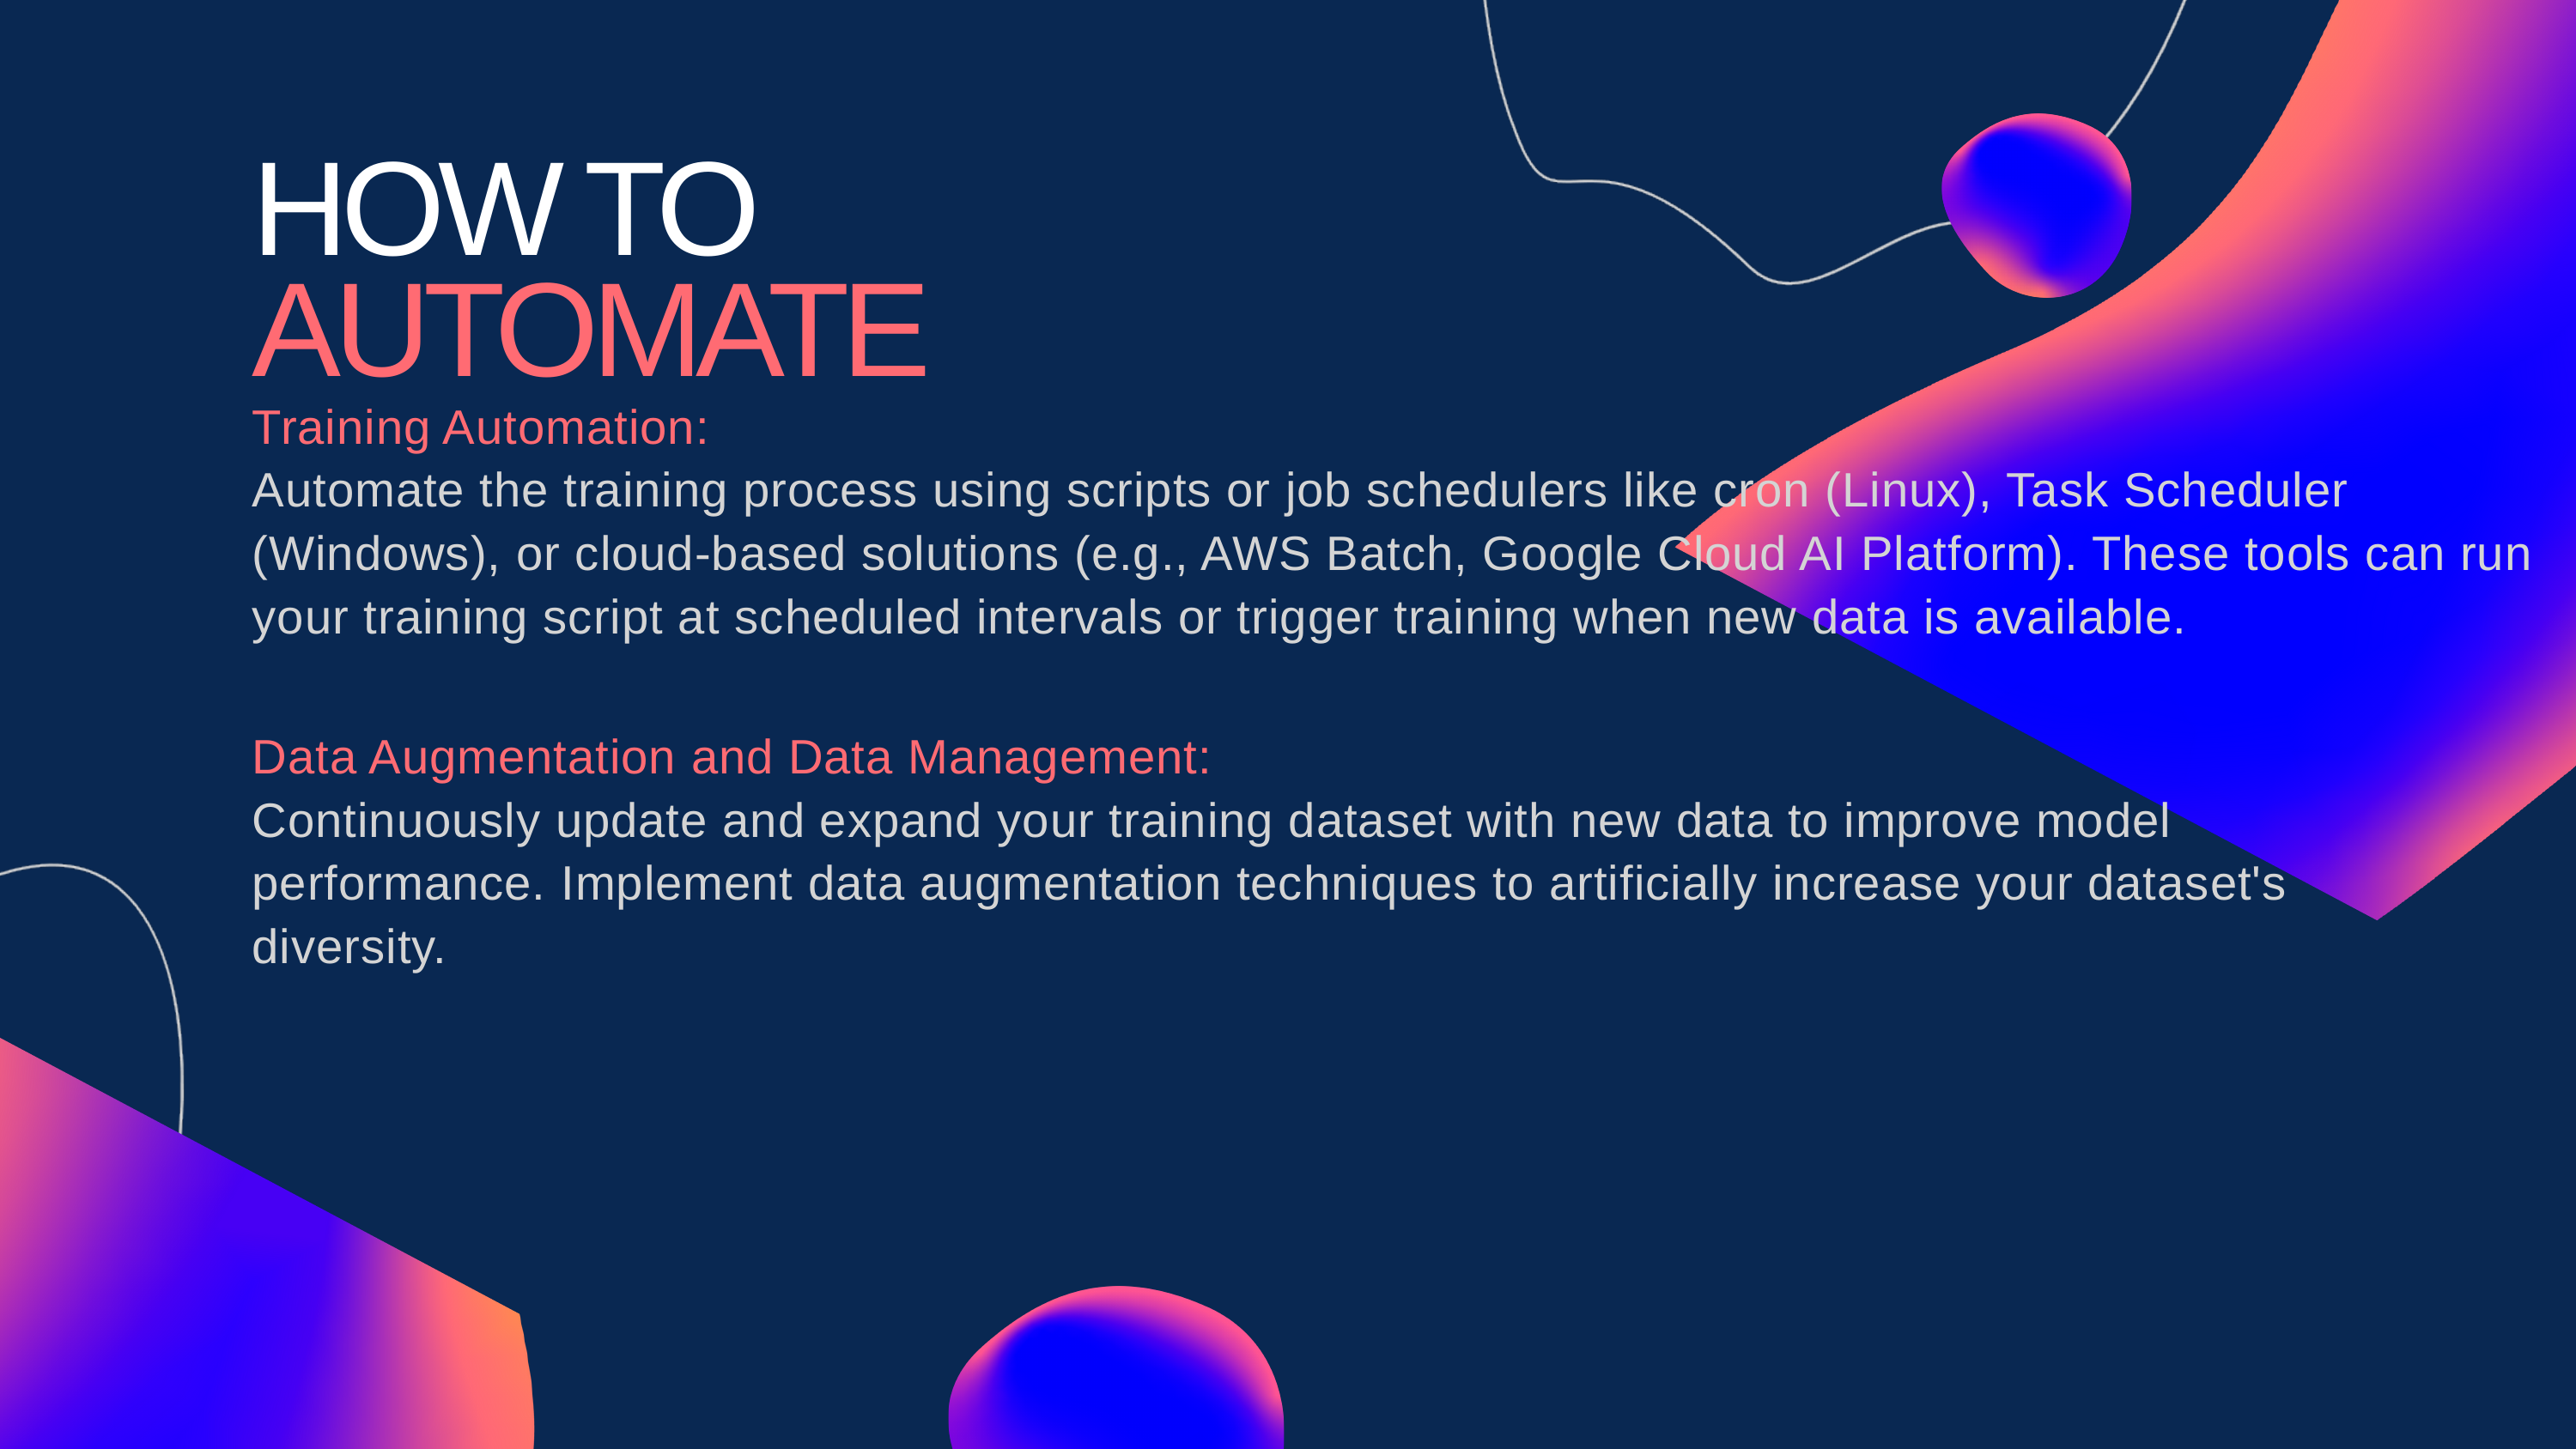

HOW TO

AUTOMATE
Training Automation:
Automate the training process using scripts or job schedulers like cron (Linux), Task Scheduler (Windows), or cloud-based solutions (e.g., AWS Batch, Google Cloud AI Platform). These tools can run your training script at scheduled intervals or trigger training when new data is available.
Data Augmentation and Data Management:
Continuously update and expand your training dataset with new data to improve model performance. Implement data augmentation techniques to artificially increase your dataset's diversity.